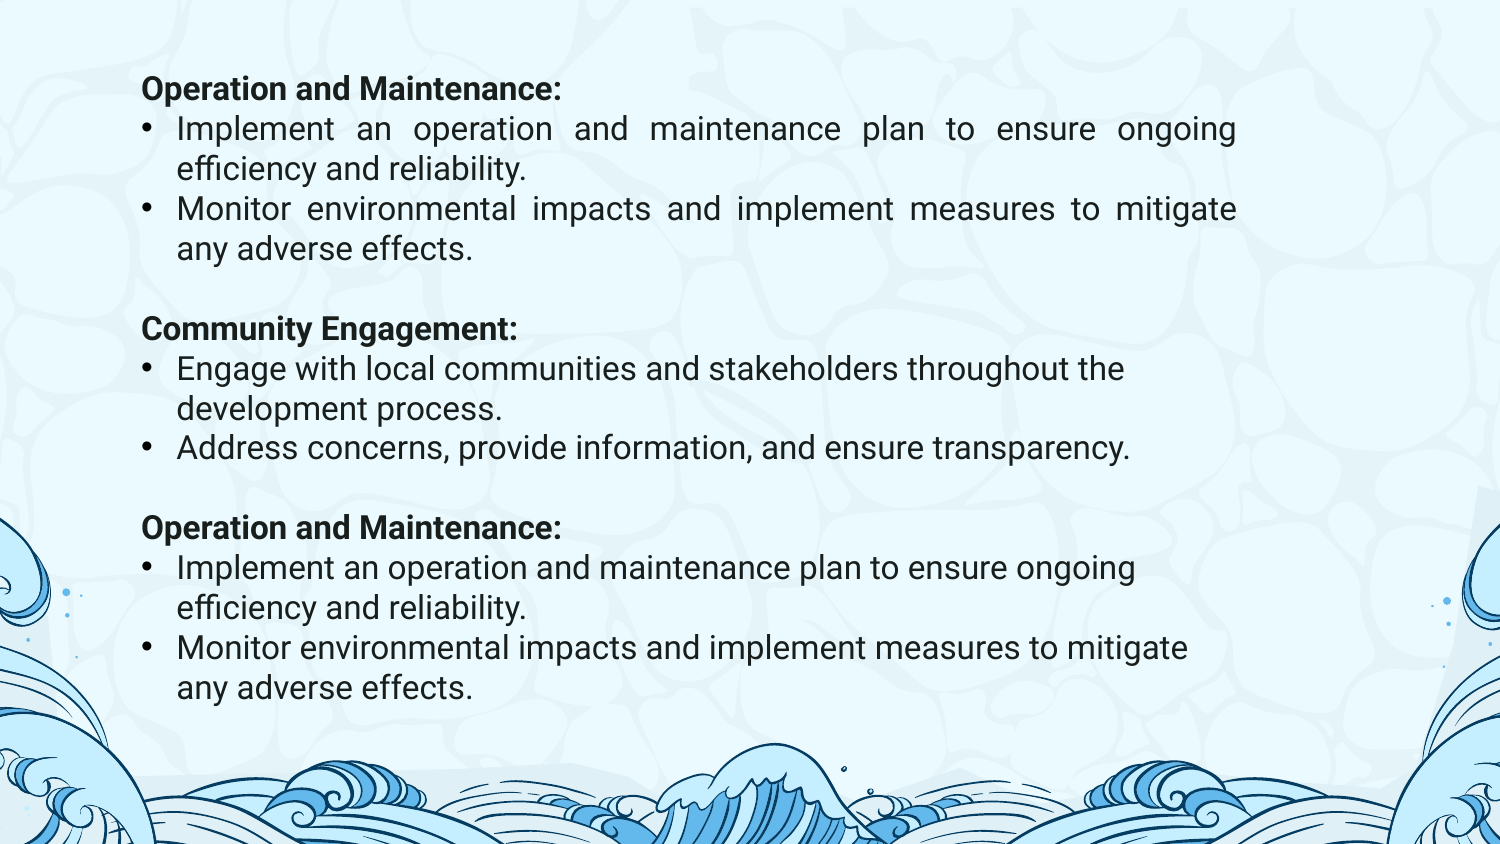

Operation and Maintenance:
Implement an operation and maintenance plan to ensure ongoing efficiency and reliability.
Monitor environmental impacts and implement measures to mitigate any adverse effects.

Community Engagement:
Engage with local communities and stakeholders throughout the development process.
Address concerns, provide information, and ensure transparency.

Operation and Maintenance:
Implement an operation and maintenance plan to ensure ongoing efficiency and reliability.
Monitor environmental impacts and implement measures to mitigate any adverse effects.